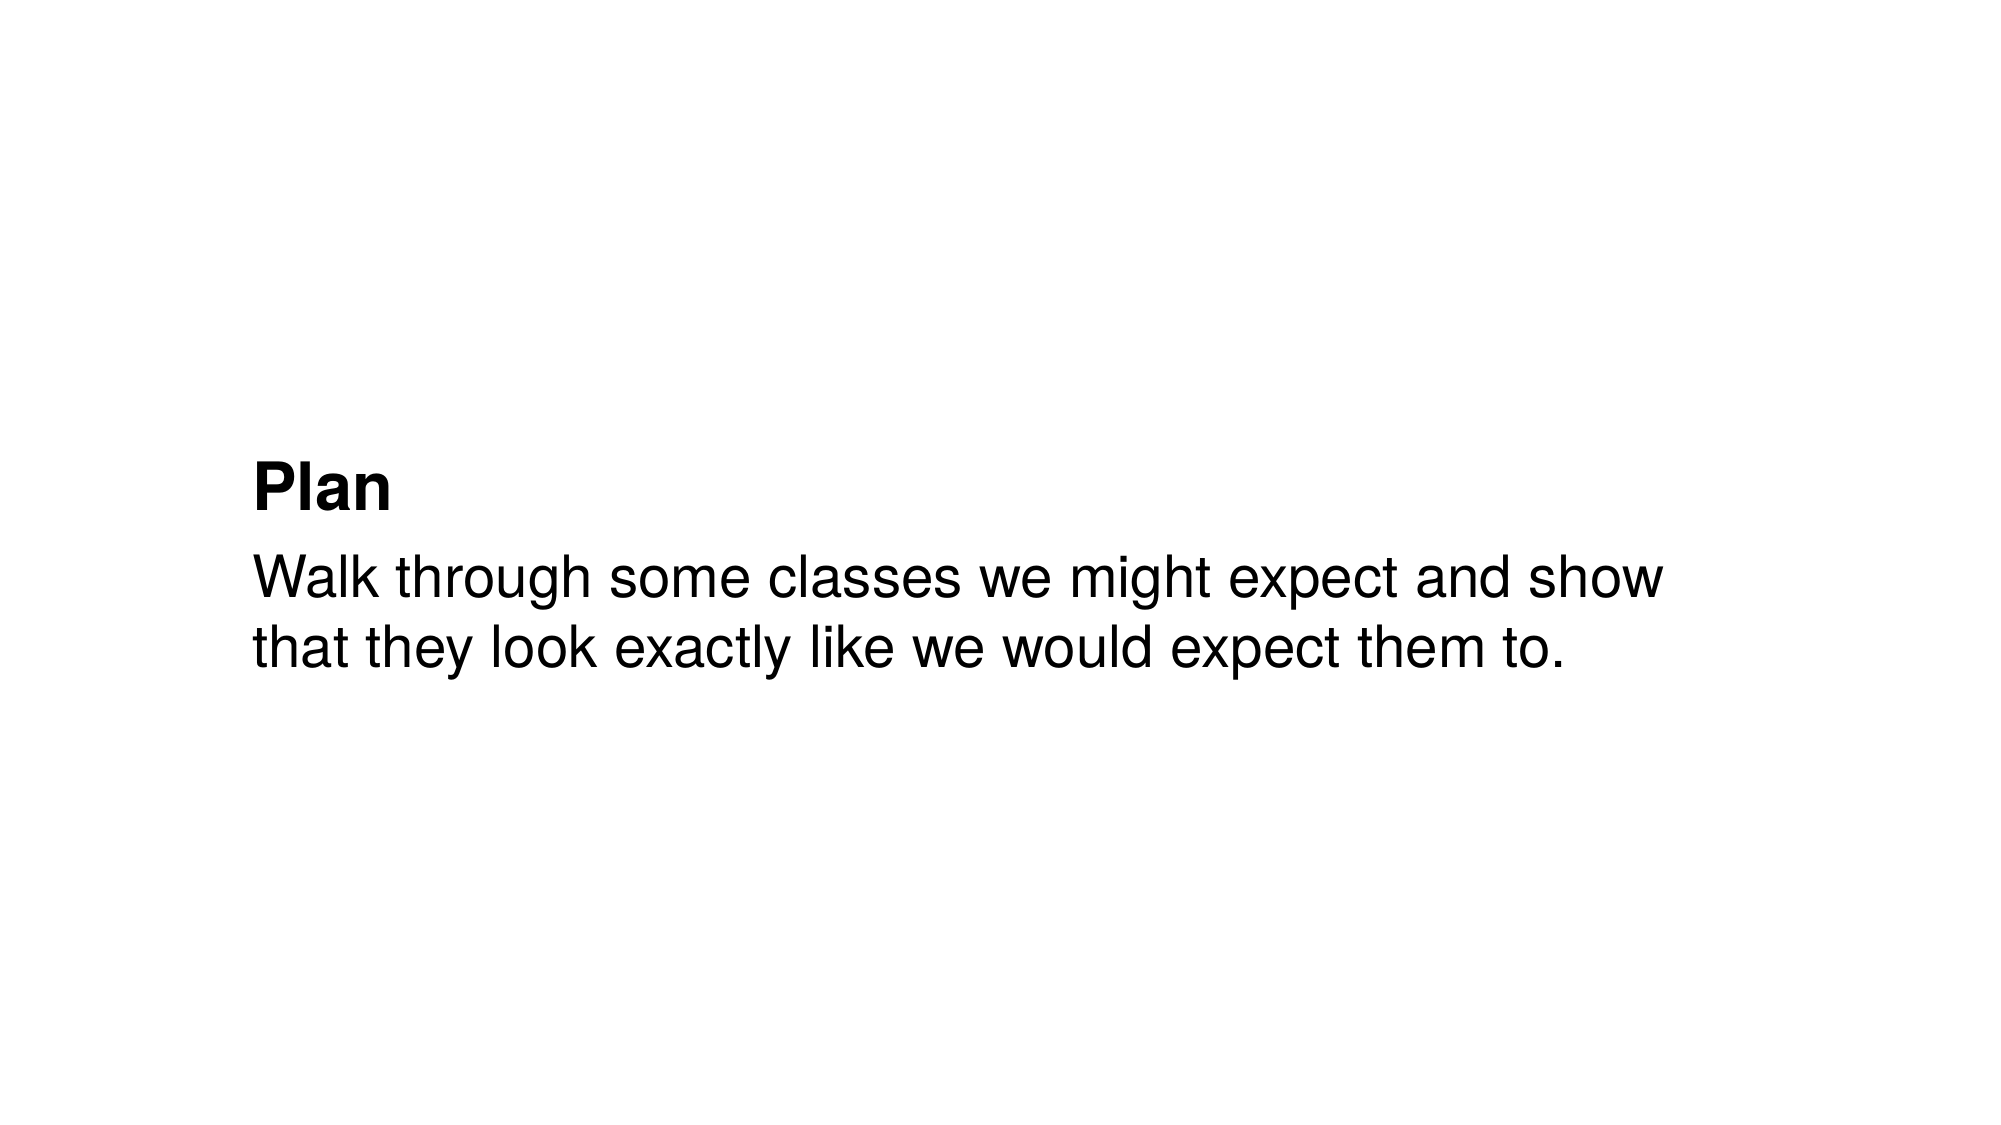

Plan
Walk through some classes we might expect and show that they look exactly like we would expect them to.